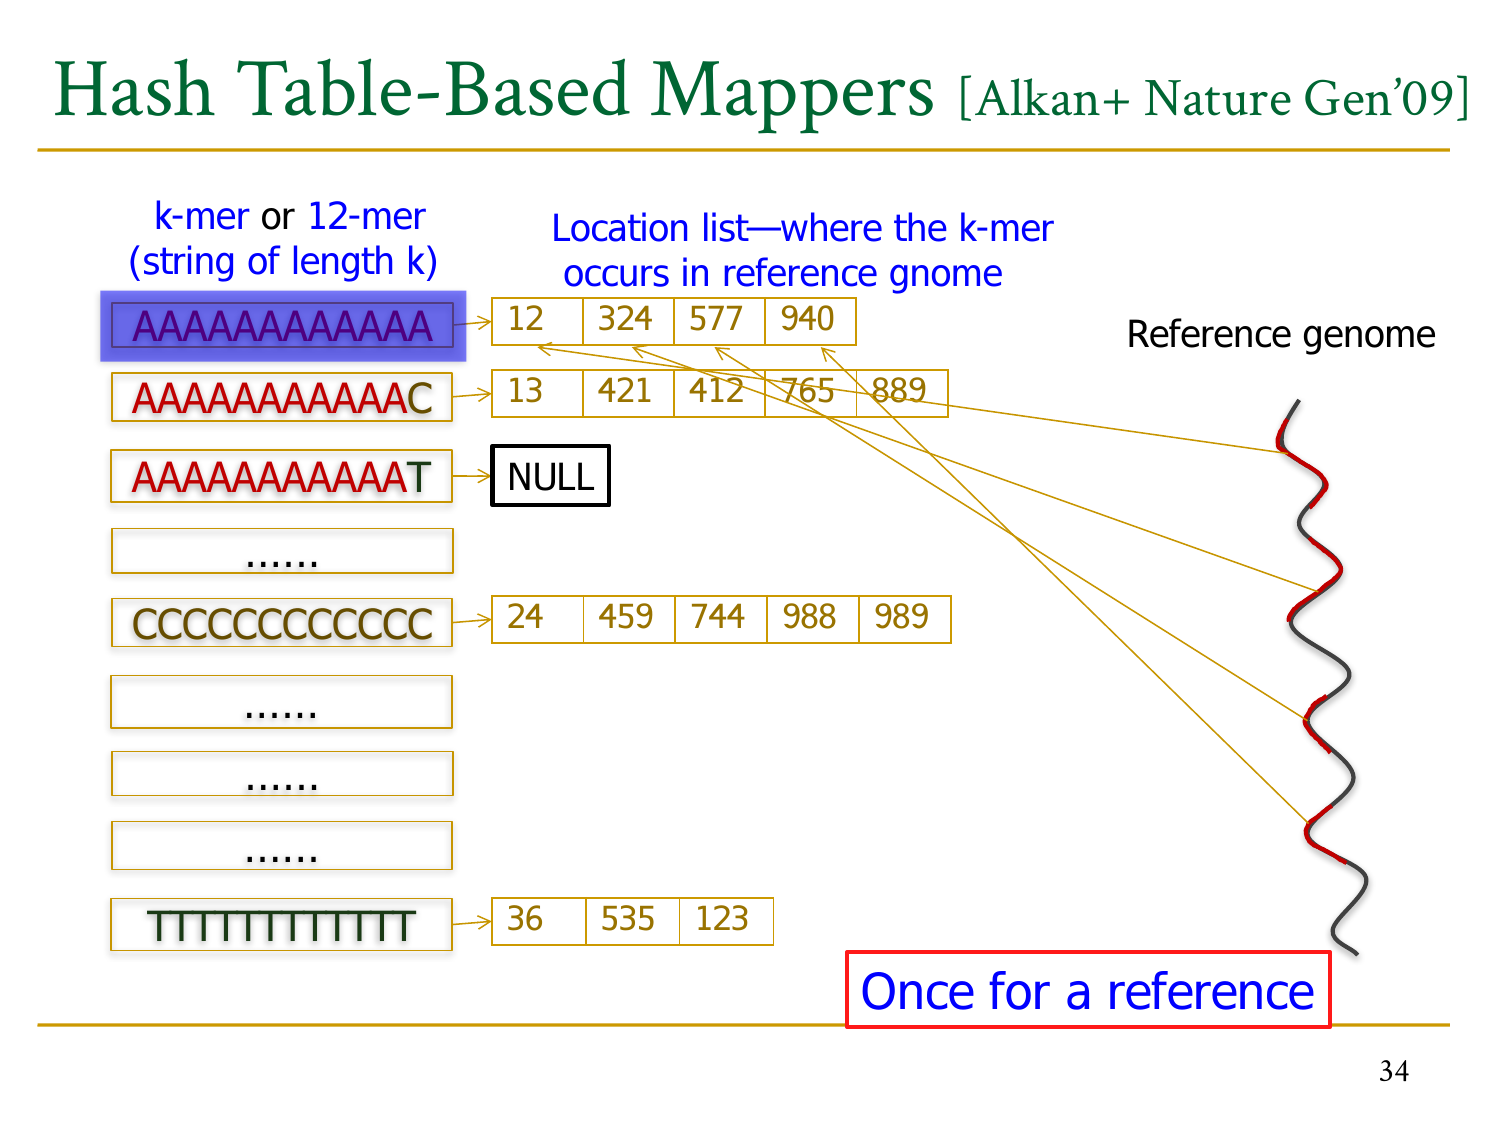

# Hash Table-Based Mappers [Alkan+ Nature Gen’09]

k-mer or 12-mer
(string of length k)
Location list—where the k-mer
 occurs in reference gnome

| 12 | 324 | 577 | 940 |
| --- | --- | --- | --- |
AAAAAAAAAAAA
Reference genome
| 13 | 421 | 412 | 765 | 889 |
| --- | --- | --- | --- | --- |
AAAAAAAAAAAC

NULL
AAAAAAAAAAAT
......

| 24 | 459 | 744 | 988 | 989 |
| --- | --- | --- | --- | --- |
CCCCCCCCCCCC
......

......

......
| 36 | 535 | 123 |
| --- | --- | --- |
TTTTTTTTTTTT
Once for a reference
34